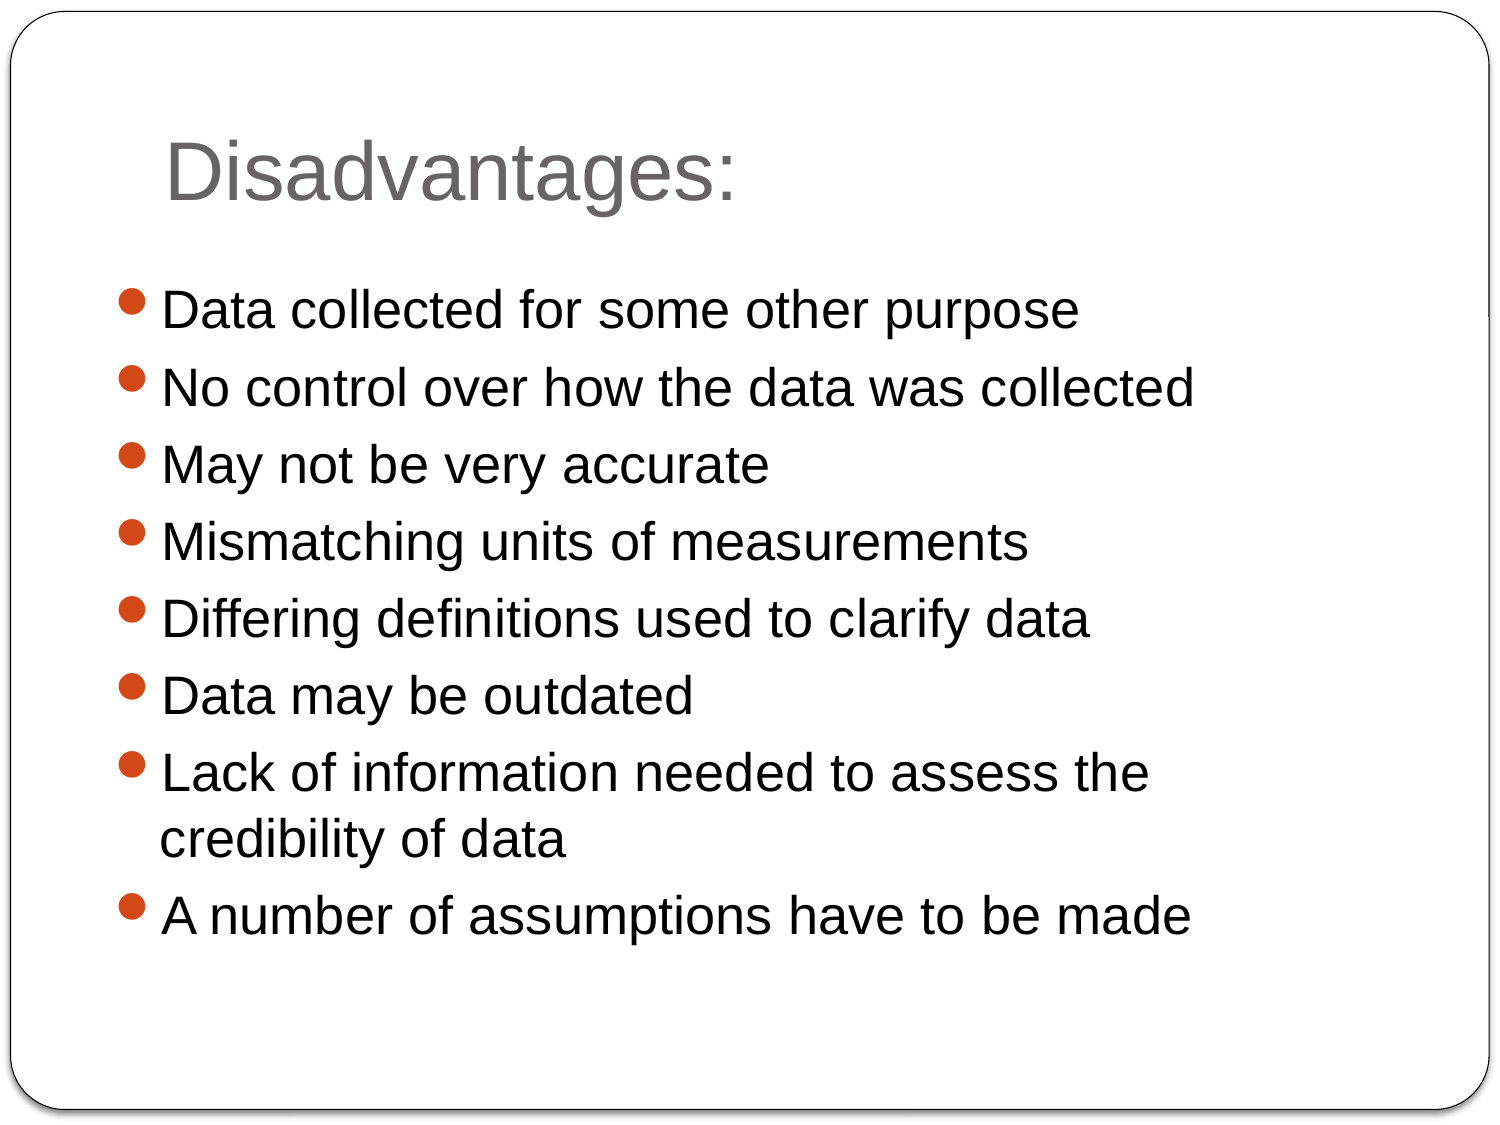

# Disadvantages:
Data collected for some other purpose
No control over how the data was collected
May not be very accurate
Mismatching units of measurements
Differing definitions used to clarify data
Data may be outdated
Lack of information needed to assess the credibility of data
A number of assumptions have to be made